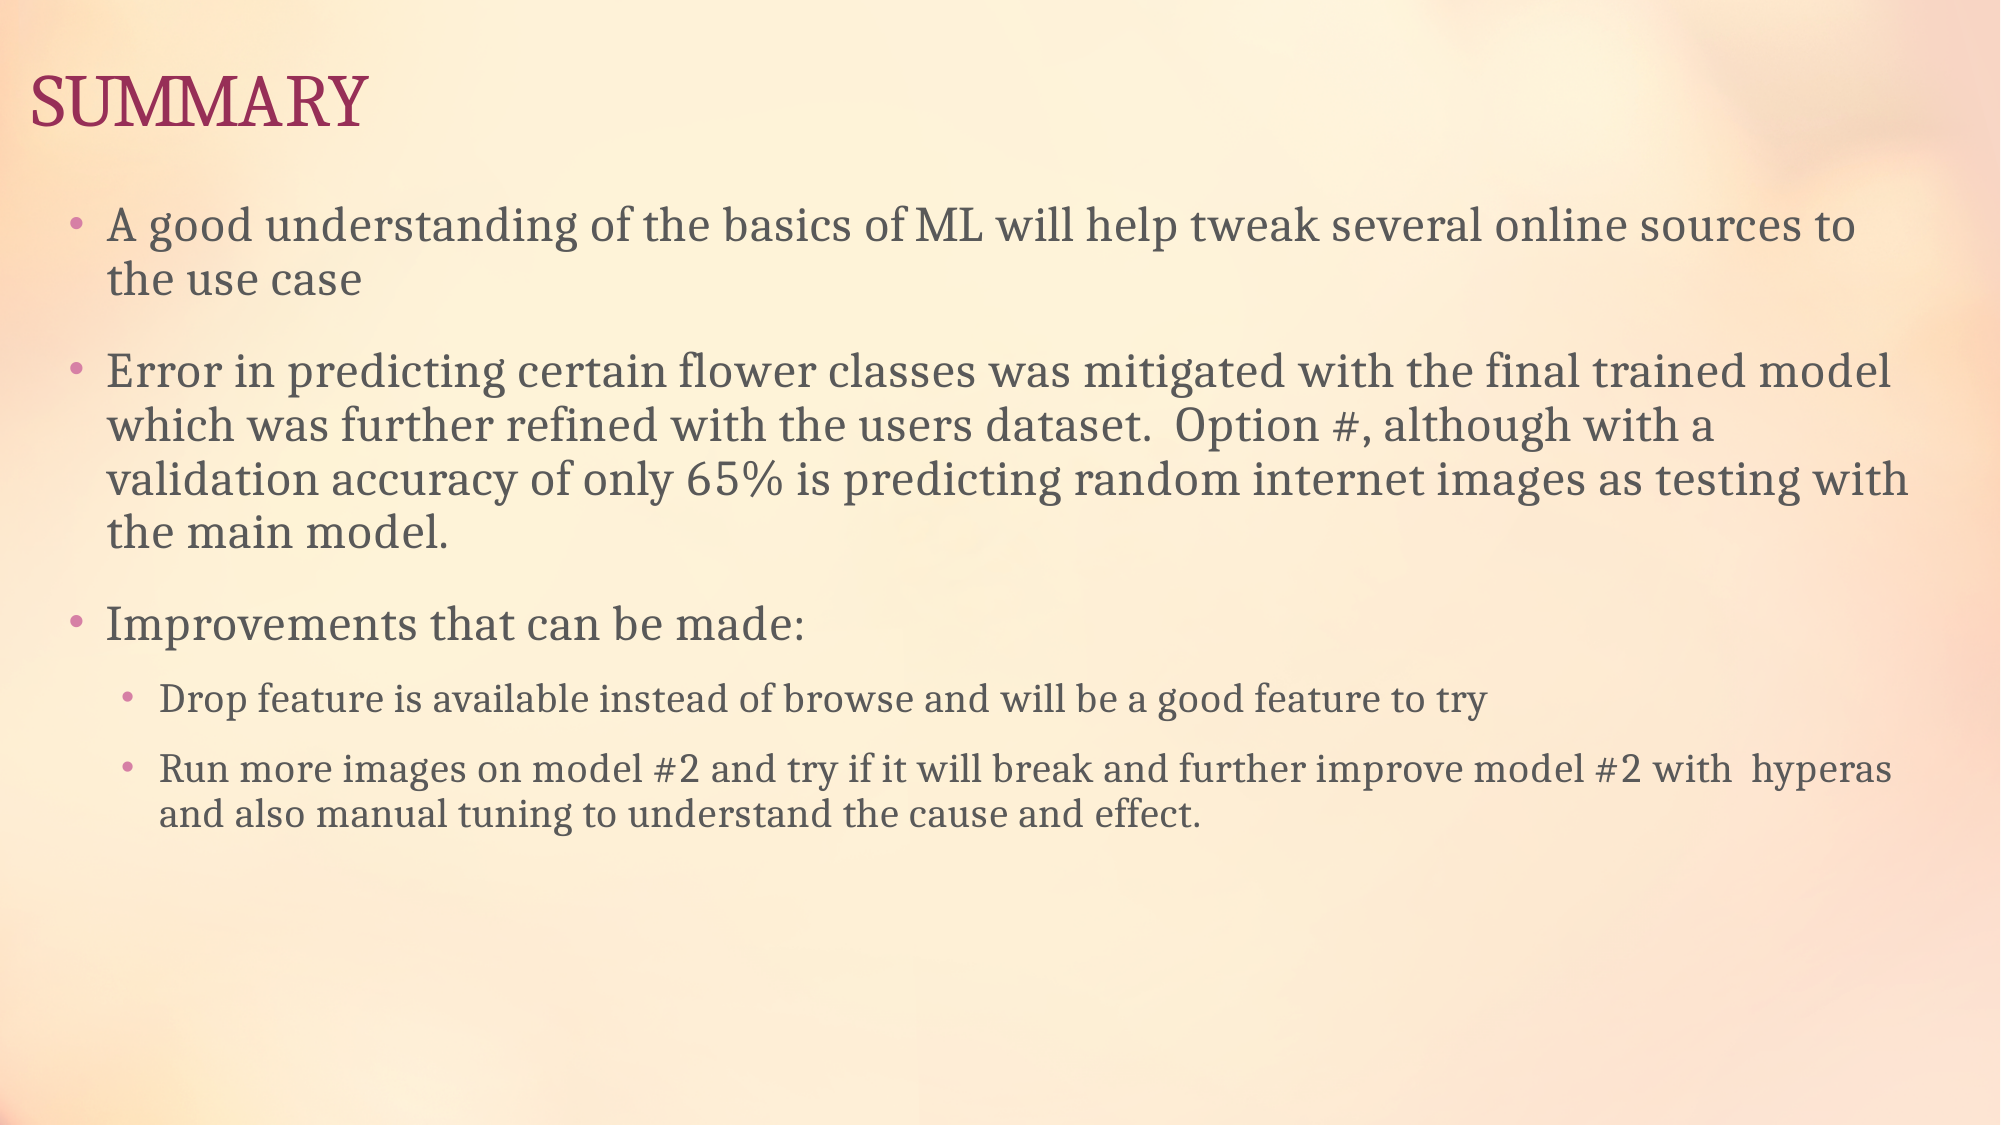

# SUMMARY
A good understanding of the basics of ML will help tweak several online sources to the use case
Error in predicting certain flower classes was mitigated with the final trained model which was further refined with the users dataset.  Option #, although with a validation accuracy of only 65% is predicting random internet images as testing with the main model.
Improvements that can be made:
Drop feature is available instead of browse and will be a good feature to try
Run more images on model #2 and try if it will break and further improve model #2 with  hyperas and also manual tuning to understand the cause and effect.